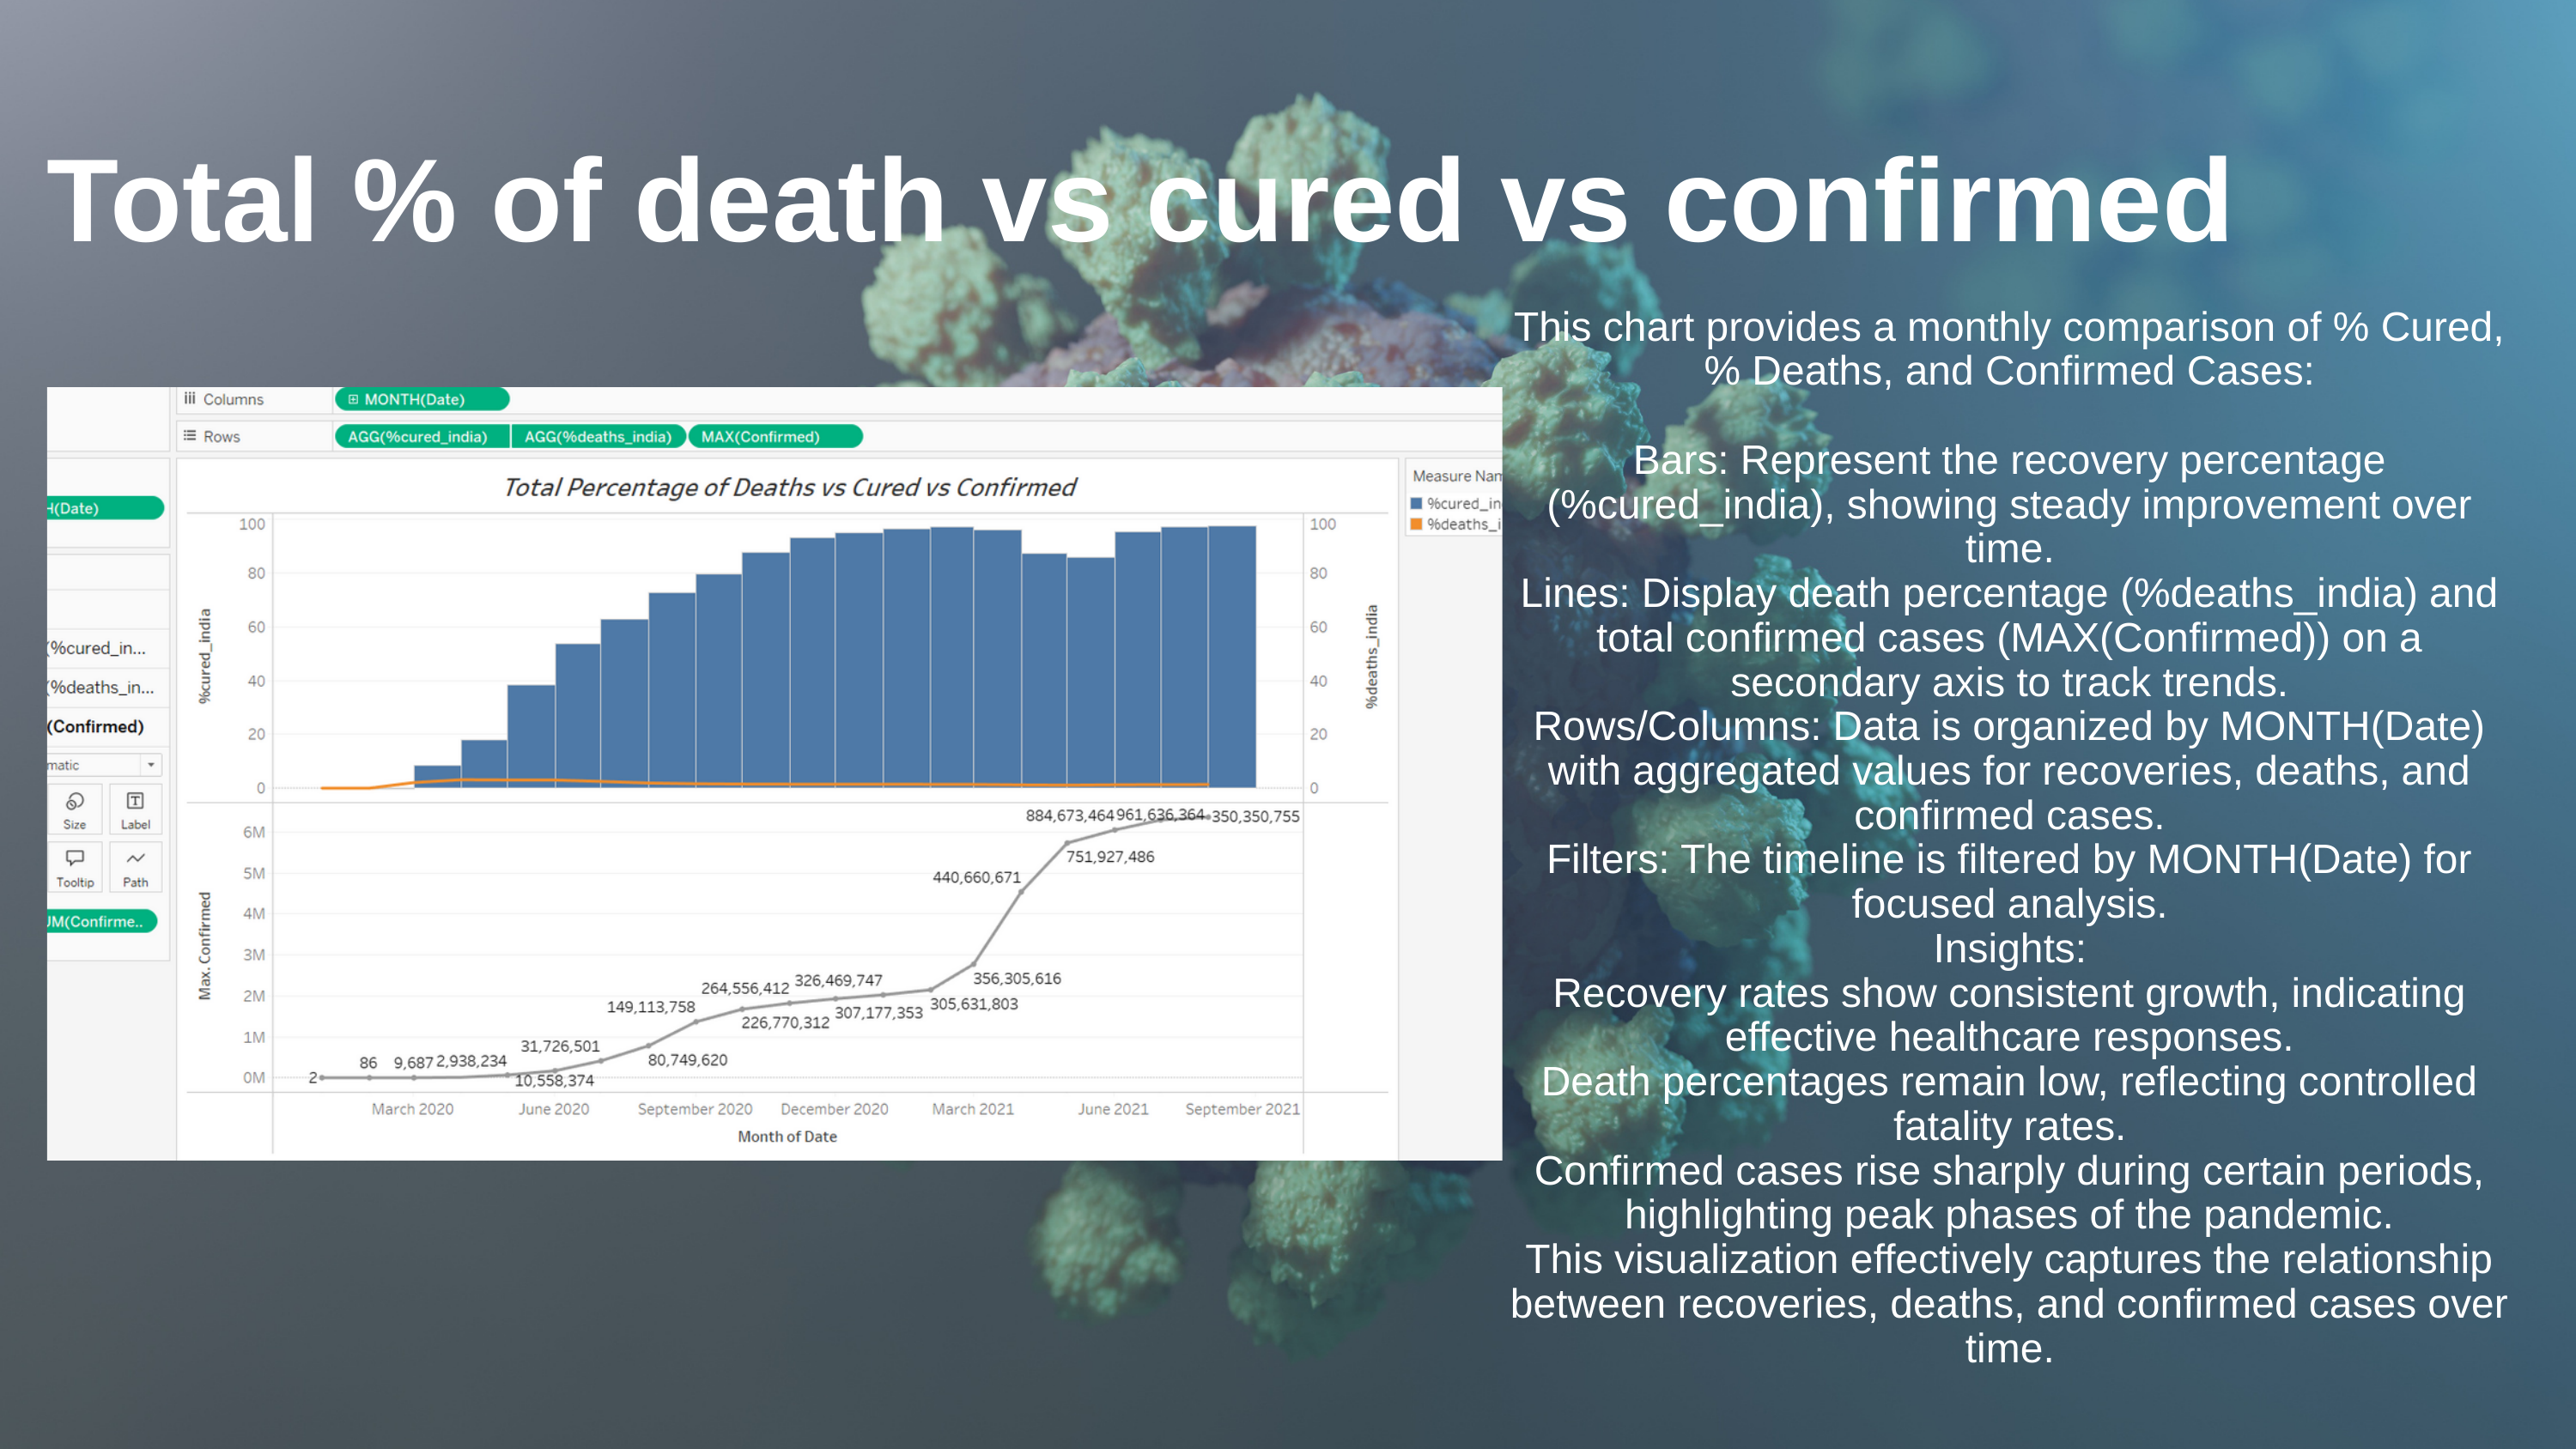

Total % of death vs cured vs confirmed

This chart provides a monthly comparison of % Cured, % Deaths, and Confirmed Cases:

Bars: Represent the recovery percentage (%cured_india), showing steady improvement over time.
Lines: Display death percentage (%deaths_india) and total confirmed cases (MAX(Confirmed)) on a secondary axis to track trends.
Rows/Columns: Data is organized by MONTH(Date) with aggregated values for recoveries, deaths, and confirmed cases.
Filters: The timeline is filtered by MONTH(Date) for focused analysis.
Insights:
Recovery rates show consistent growth, indicating effective healthcare responses.
Death percentages remain low, reflecting controlled fatality rates.
Confirmed cases rise sharply during certain periods, highlighting peak phases of the pandemic.
This visualization effectively captures the relationship between recoveries, deaths, and confirmed cases over time.